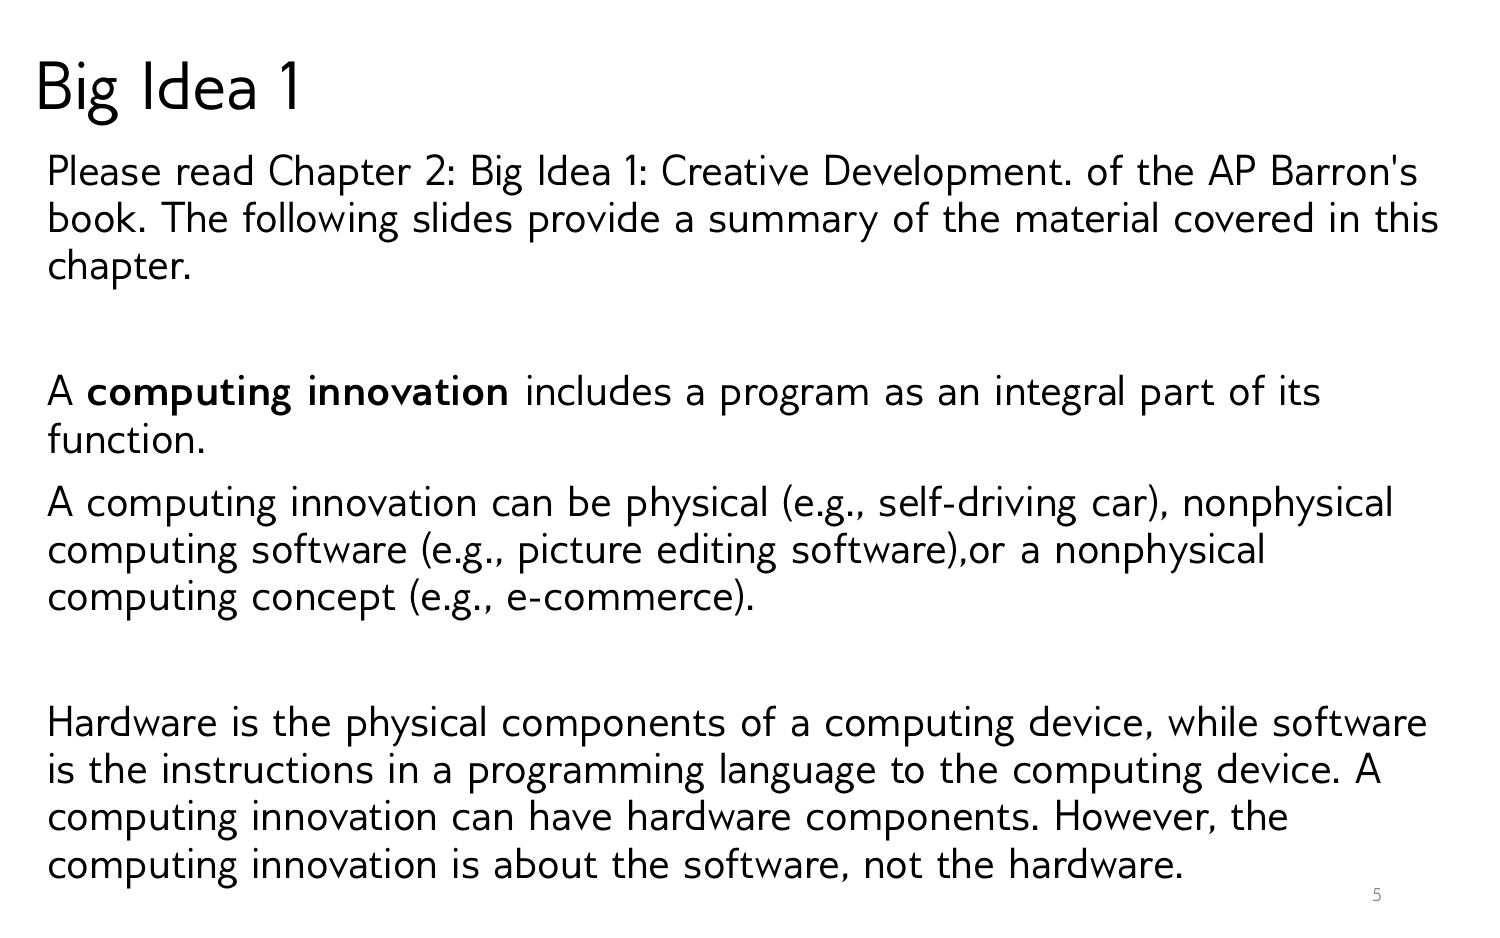

# Big Idea 1
Please read Chapter 2: Big Idea 1: Creative Development. of the AP Barron's book. The following slides provide a summary of the material covered in this chapter.

A computing innovation includes a program as an integral part of its function.
A computing innovation can be physical (e.g., self-driving car), nonphysical computing software (e.g., picture editing software),or a nonphysical computing concept (e.g., e-commerce).

﻿Hardware is the physical components of a computing device, while software is the instructions in a programming language to the computing device. A computing innovation can have hardware components. However, the computing innovation is about the software, not the hardware.

5